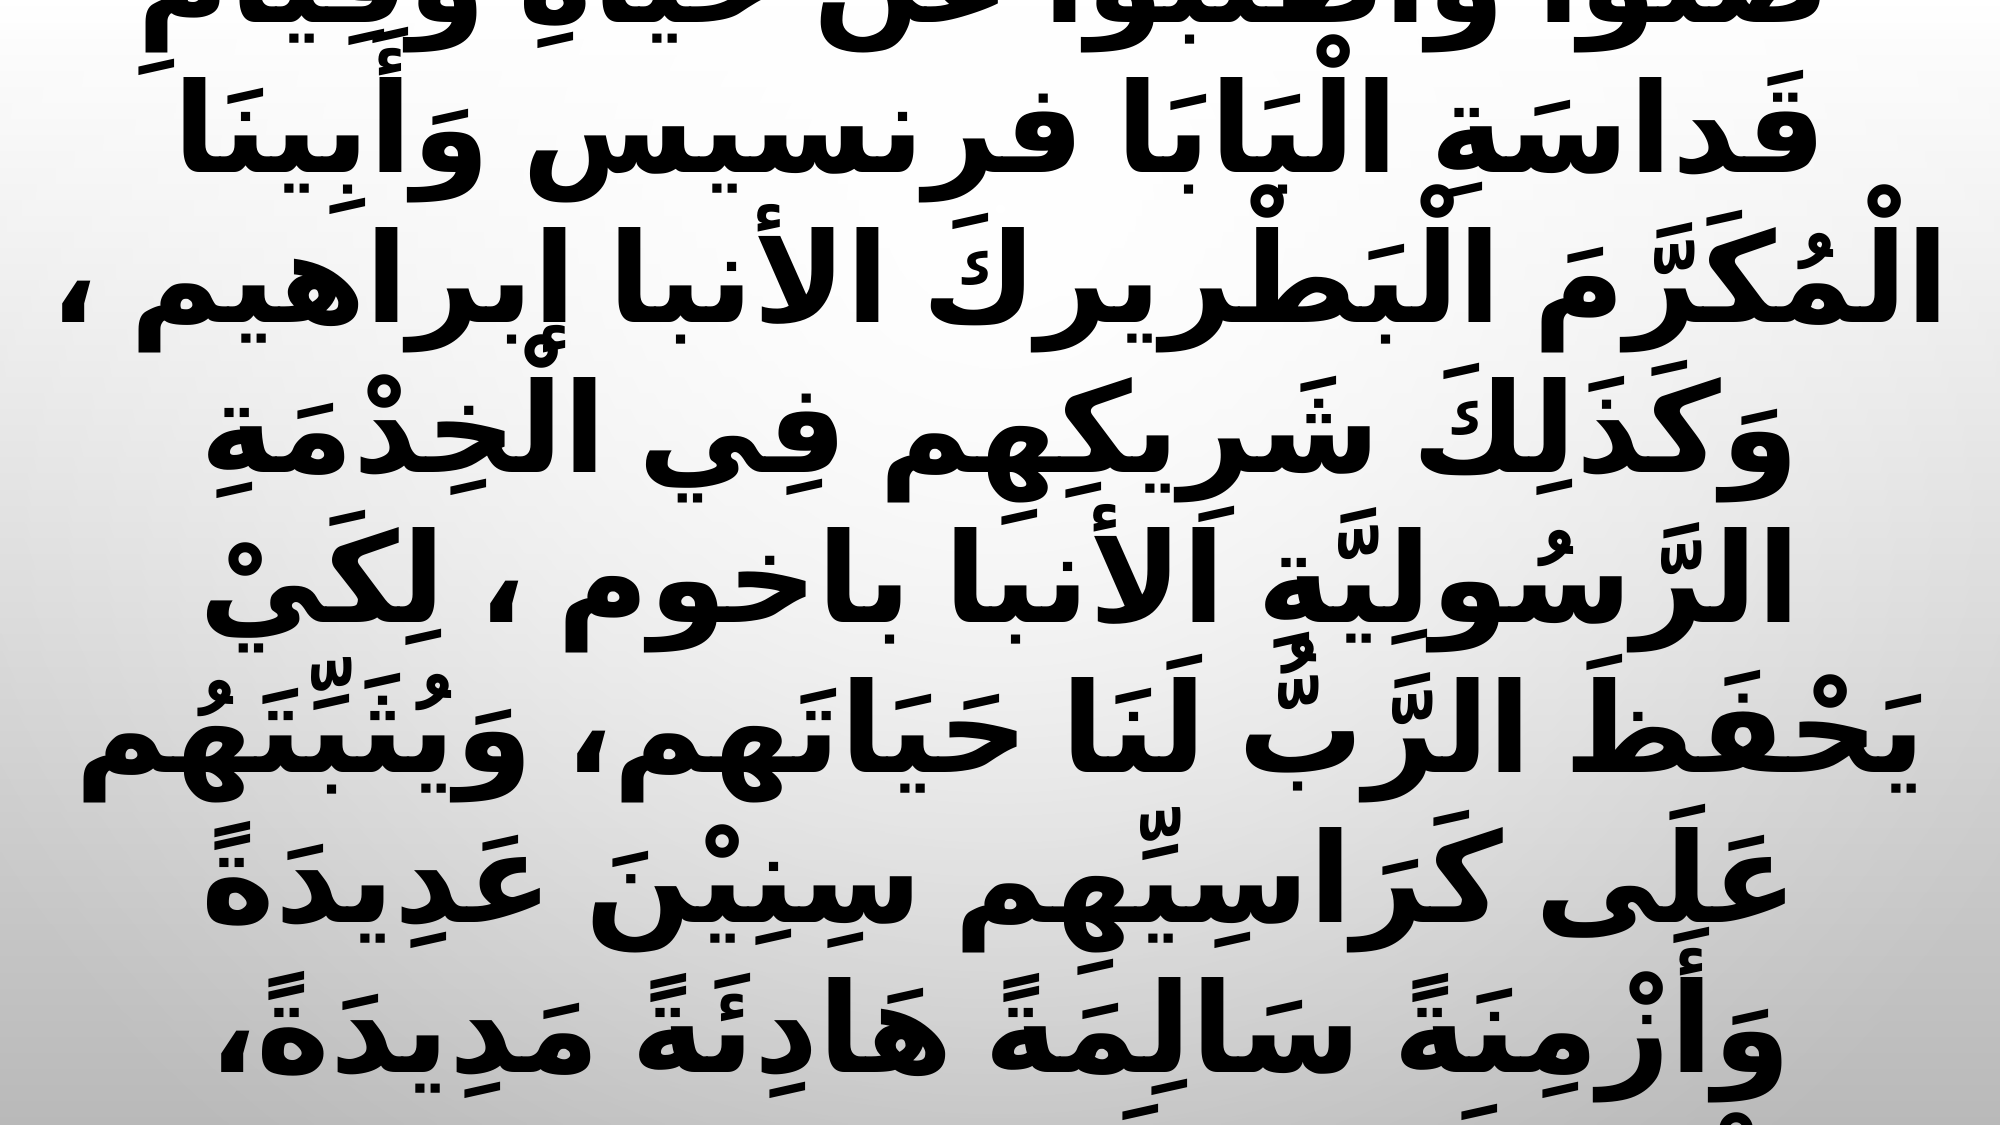

صَلُّوا واطْلُبُوا عَنْ حَيَاةِ وَقِيَامِ قَداسَةِ الْبَابَا فرنسيس وَأَبِينَا الْمُكَرَّمَ الْبَطْريركَ الأنبا إبراهيم ، وَكَذَلِكَ شَرِيكِهِم فِي الْخِدْمَةِ الرَّسُولِيَّةِ الأنبا باخوم ، لِكَيْ يَحْفَظَ الرَّبُّ لَنَا حَيَاتَهم، وَيُثَبِّتَهُم عَلَى كَرَاسِيِّهِم سِنِيْنَ عَدِيدَةً وَأَزْمِنَةً سَالِمَةً هَادِئَةً مَدِيدَةً، وَيَغْفِرَ لَنَا خَطَايَانَا. كيرياليسون